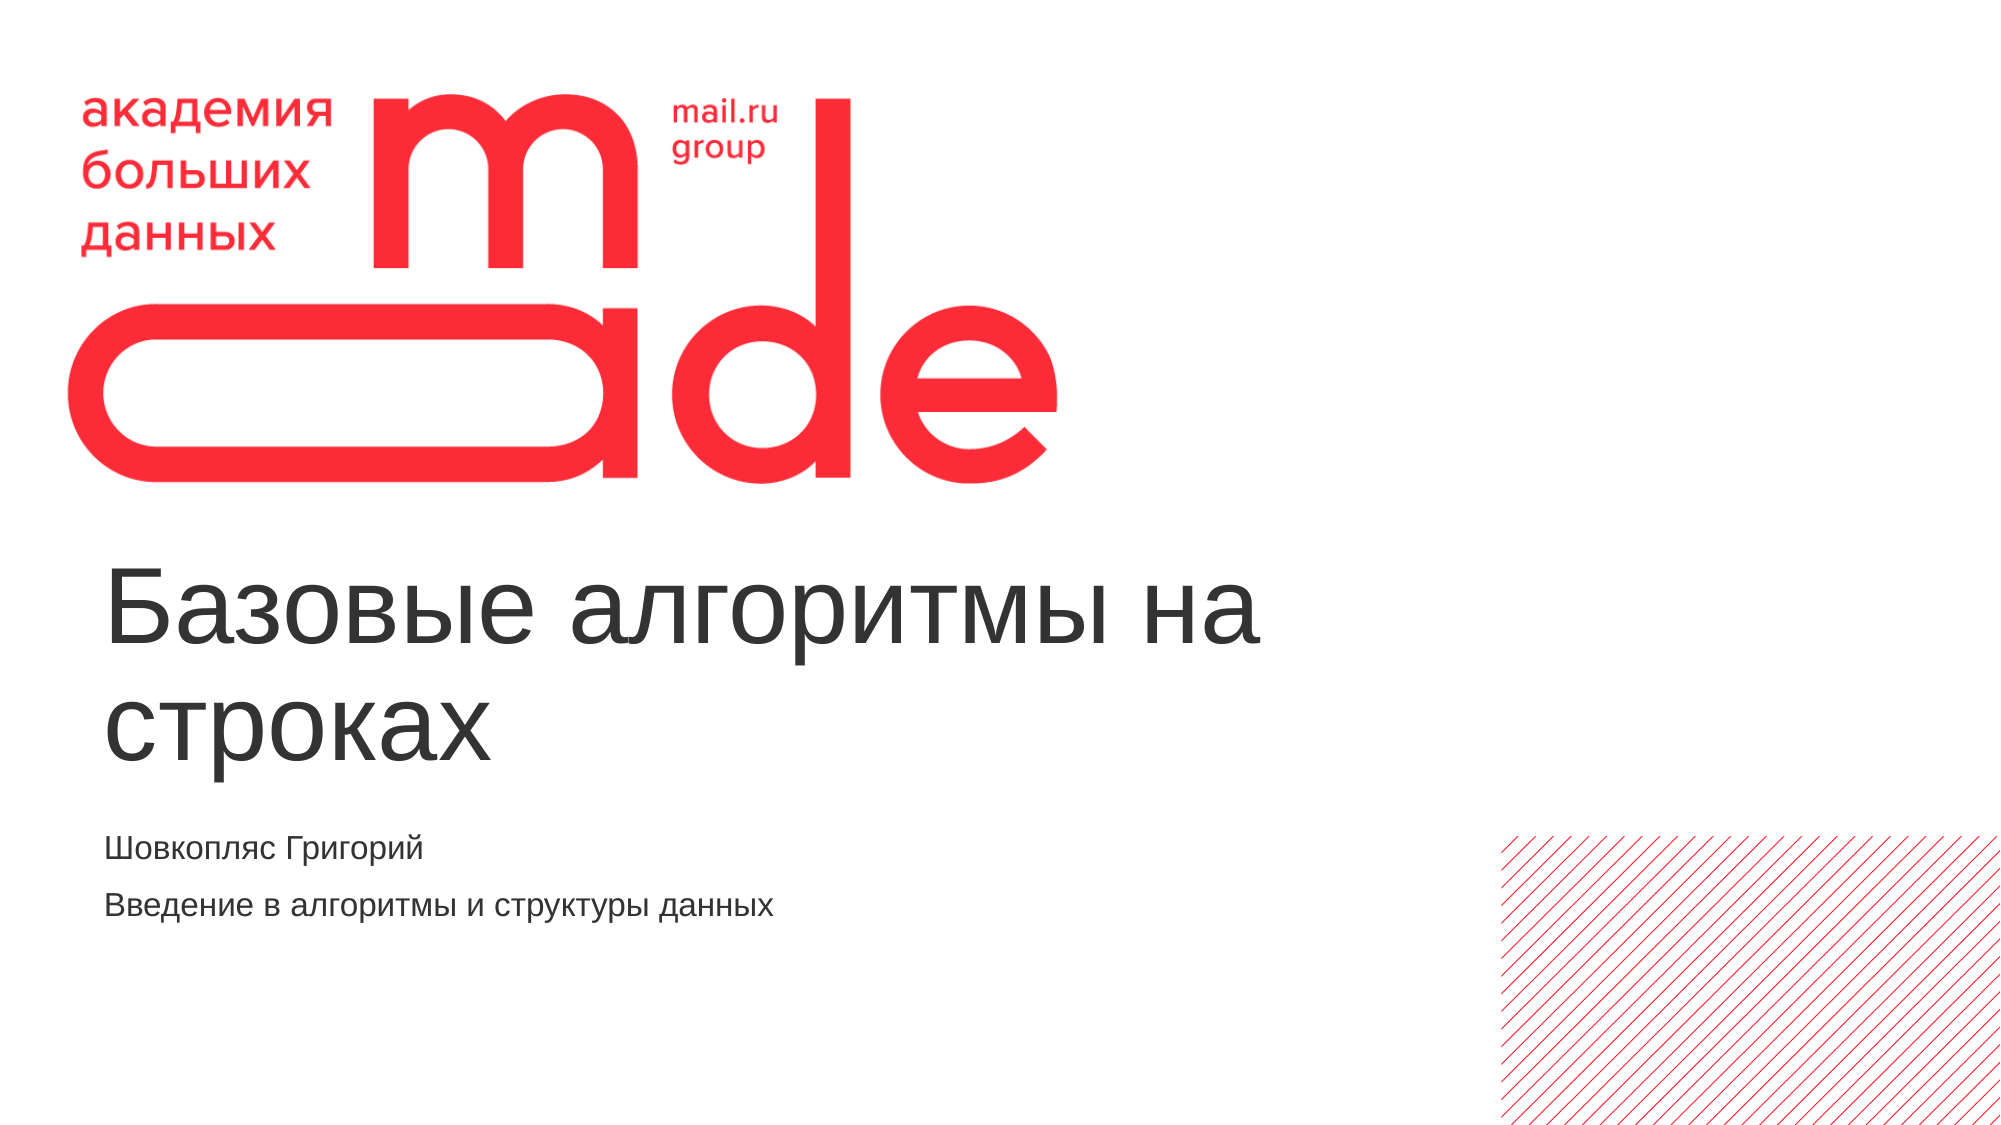

Базовые алгоритмы на строках
Шовкопляс Григорий
Введение в алгоритмы и структуры данных